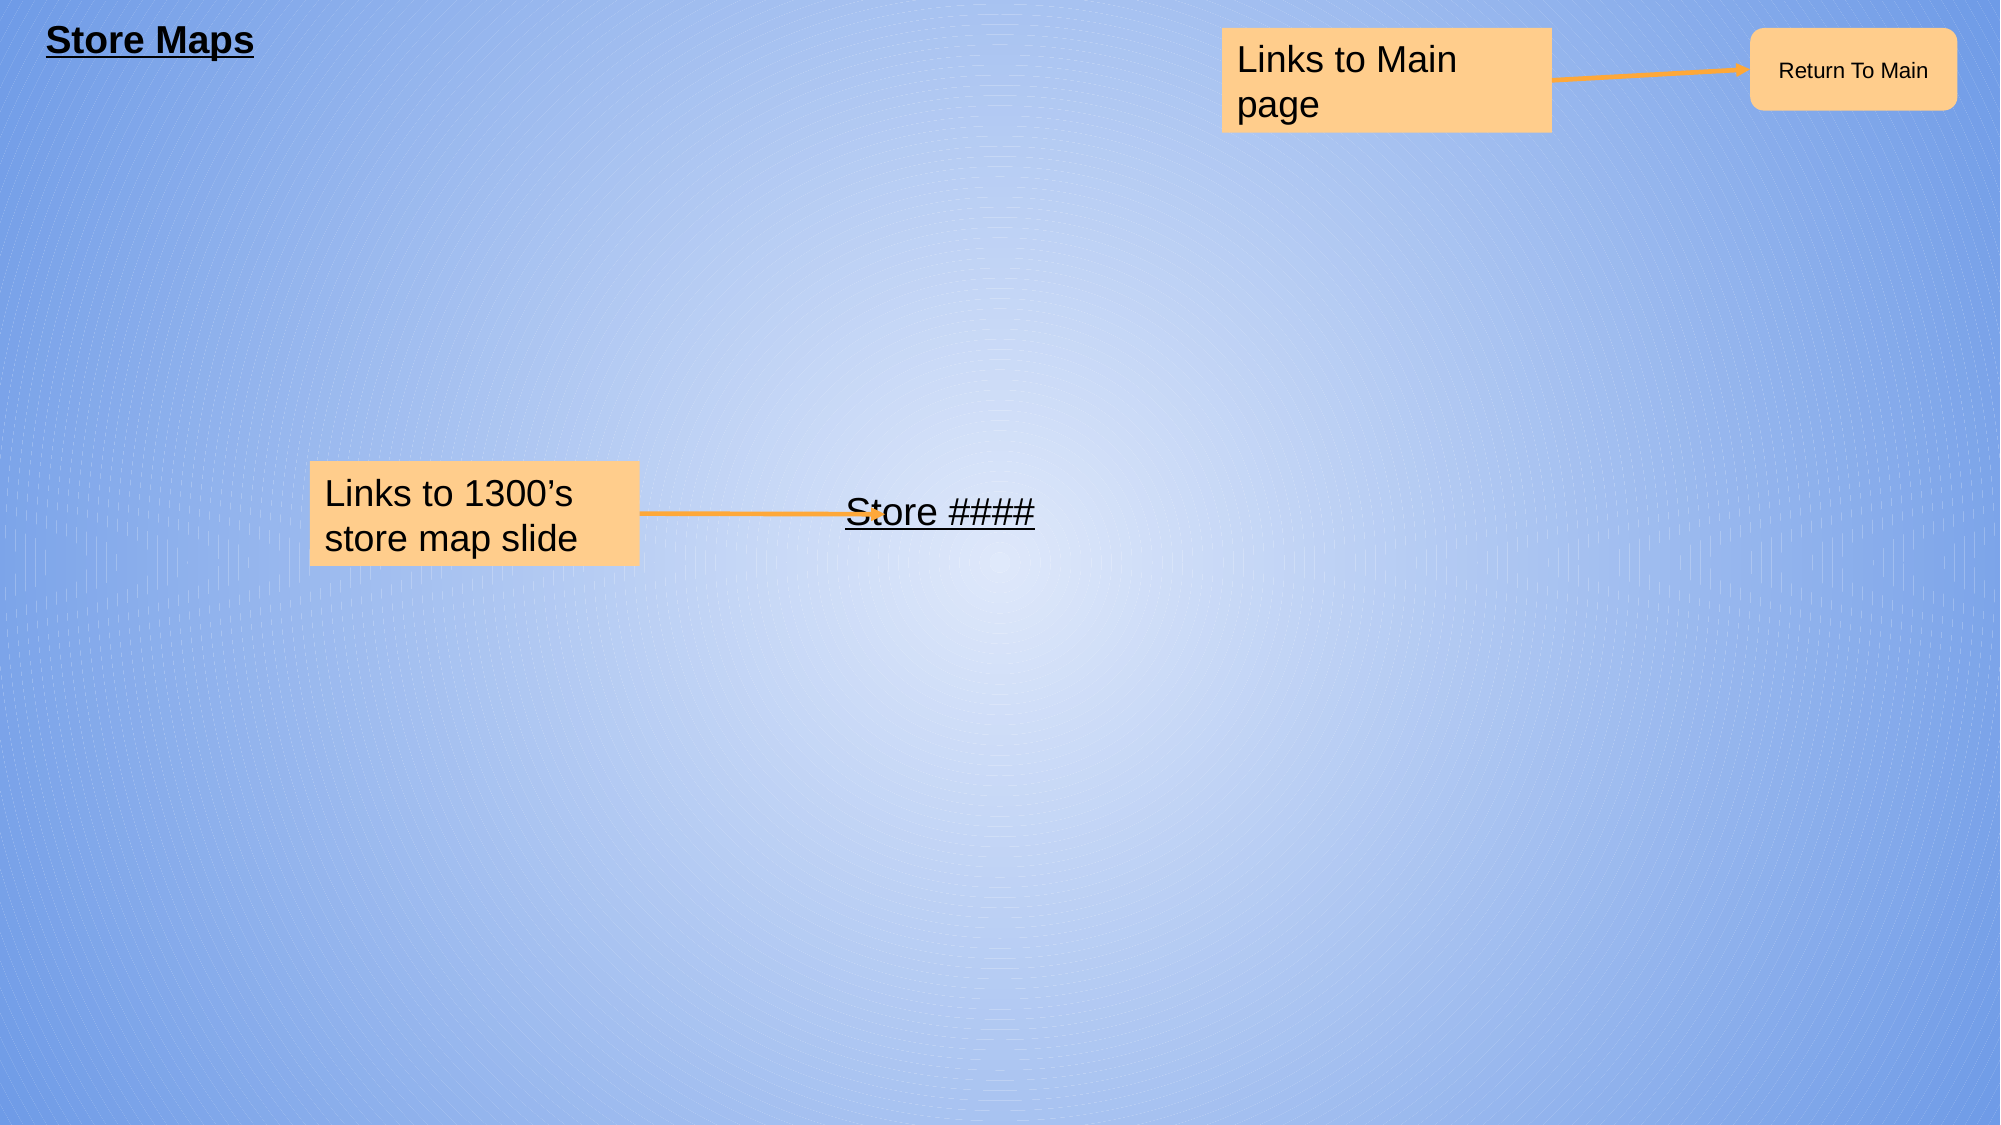

Store Maps
Links to Main page
Return To Main
Links to 1300’s store map slide
Store ####